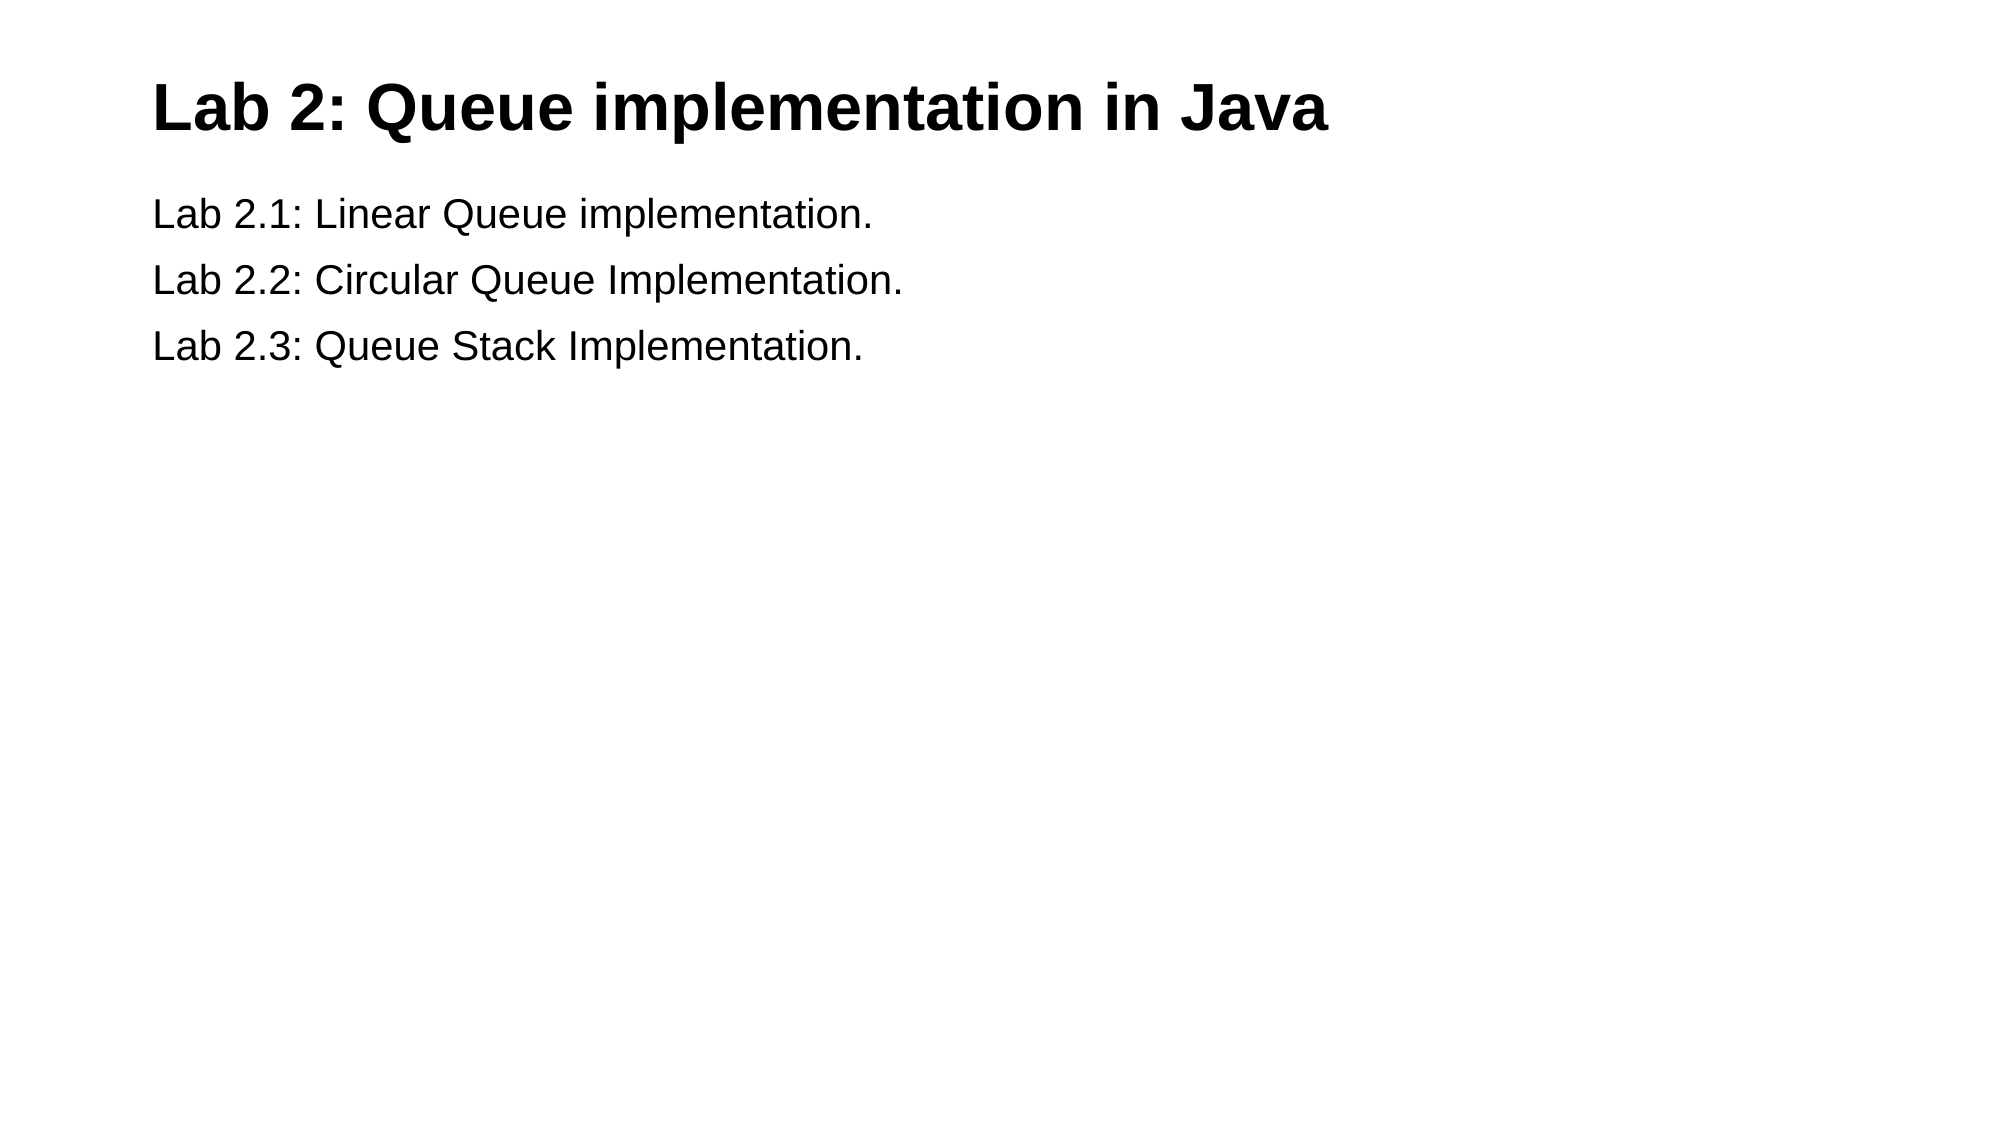

# Lab 2: Queue implementation in Java
Lab 2.1: Linear Queue implementation.
Lab 2.2: Circular Queue Implementation.
Lab 2.3: Queue Stack Implementation.